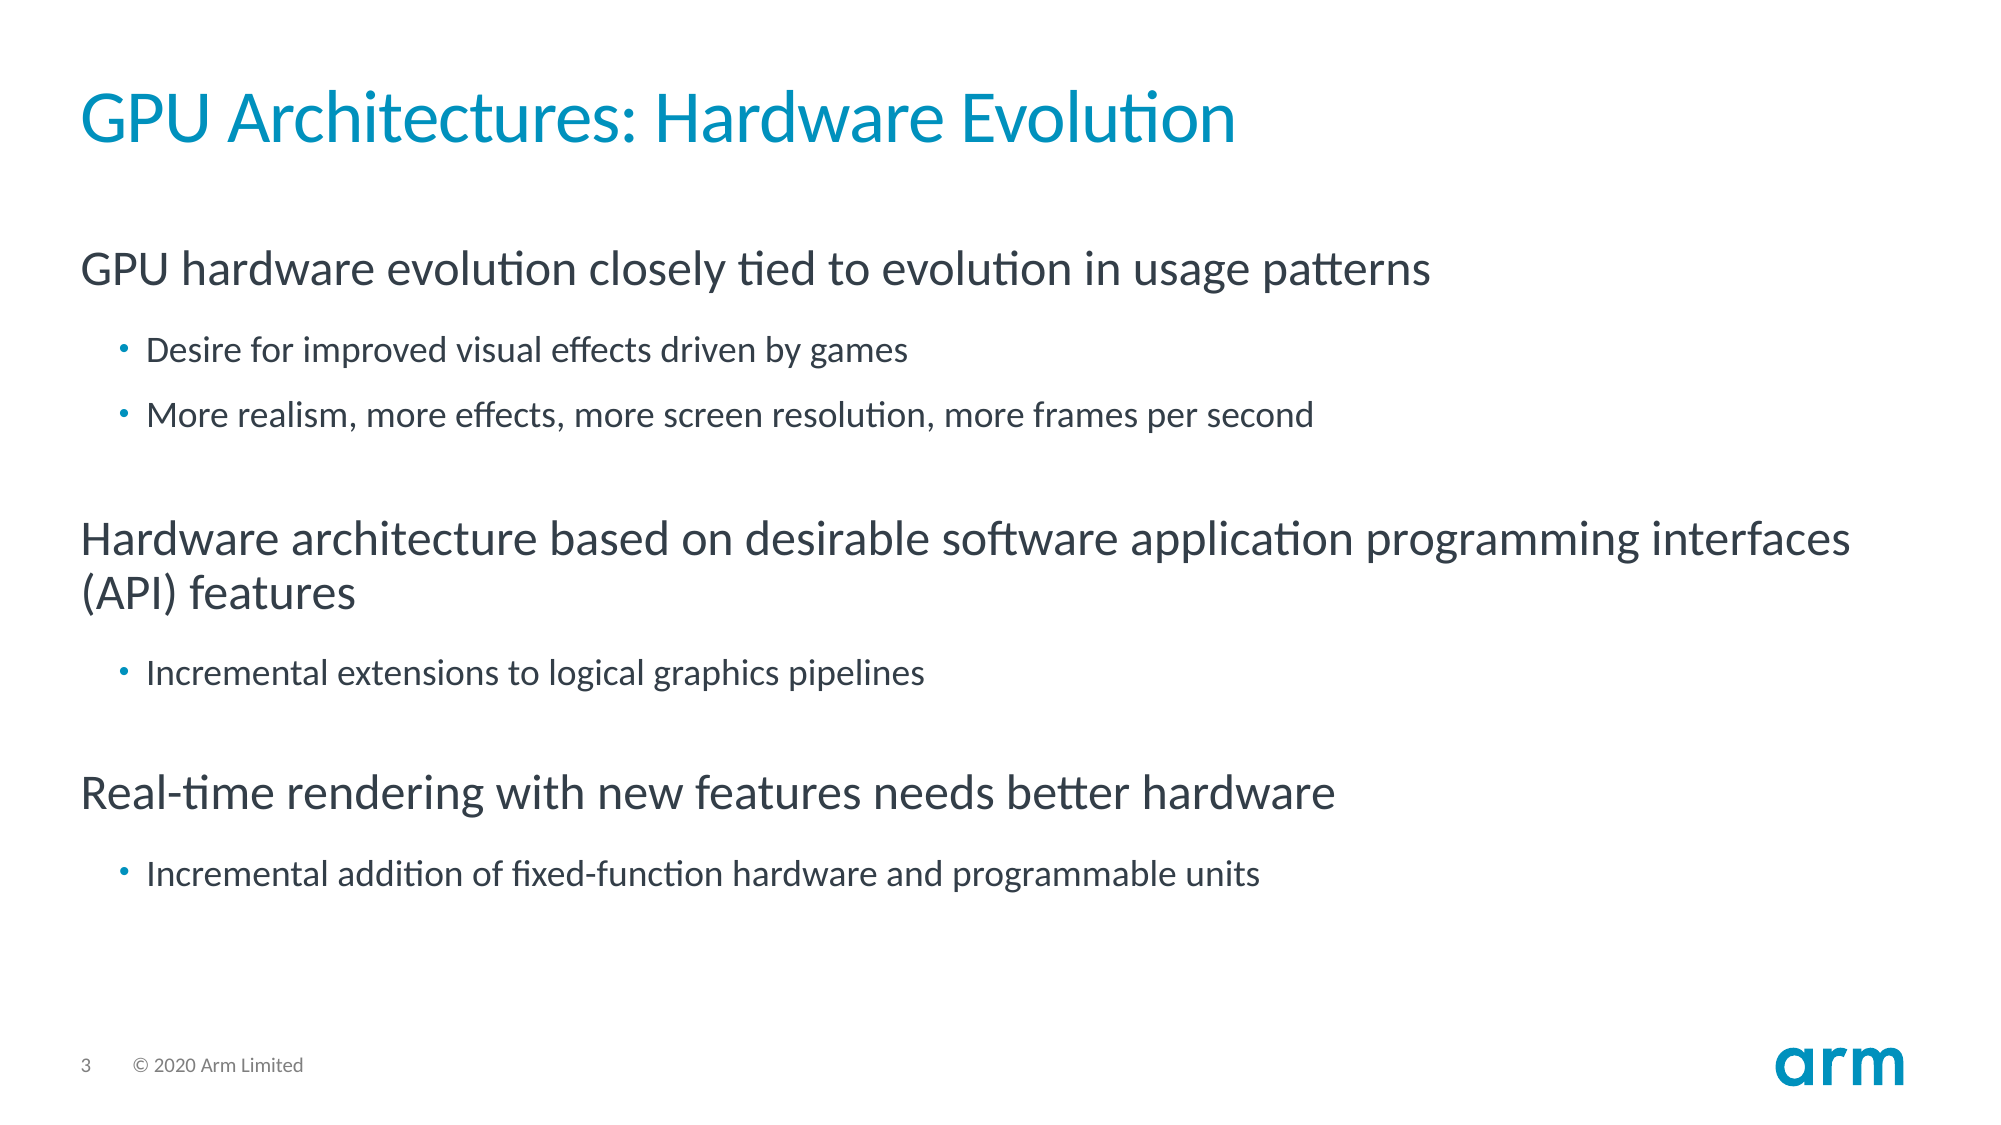

# GPU Architectures: Hardware Evolution
GPU hardware evolution closely tied to evolution in usage patterns
Desire for improved visual effects driven by games
More realism, more effects, more screen resolution, more frames per second

Hardware architecture based on desirable software application programming interfaces     (API) features
Incremental extensions to logical graphics pipelines

Real-time rendering with new features needs better hardware
Incremental addition of fixed-function hardware and programmable units